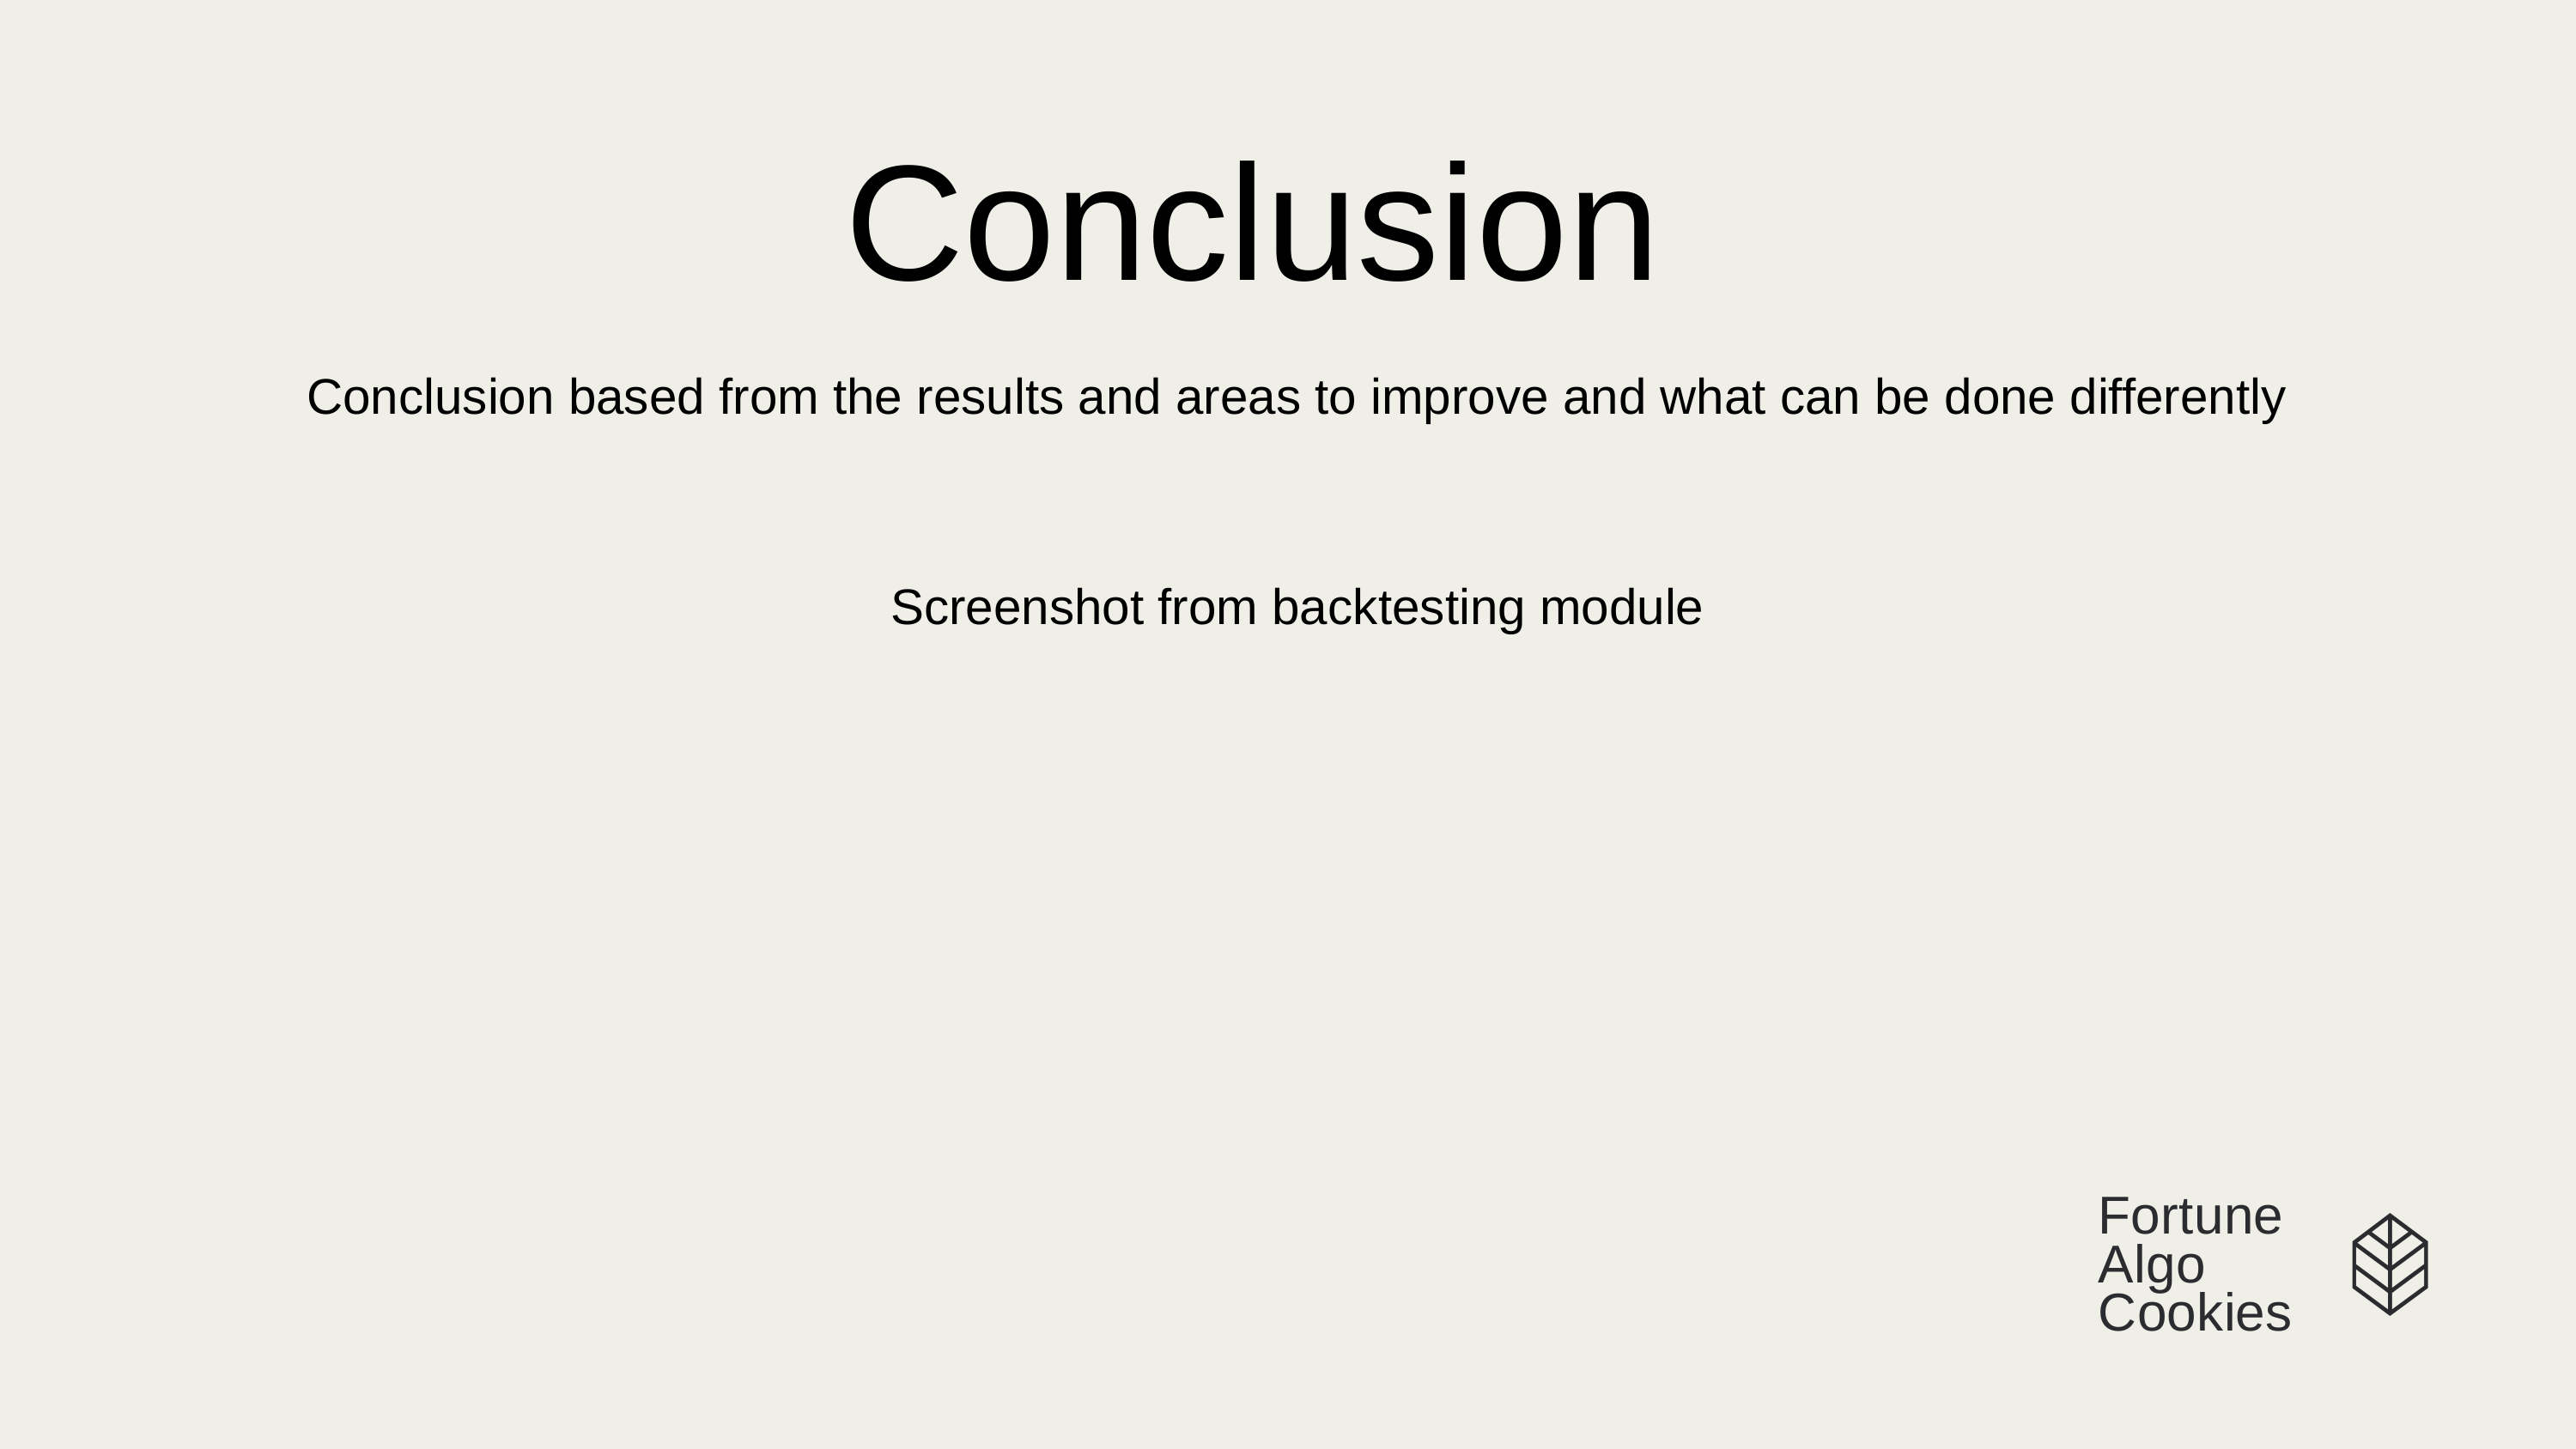

Conclusion
Conclusion based from the results and areas to improve and what can be done differently

Screenshot from backtesting module
Fortune Algo Cookies